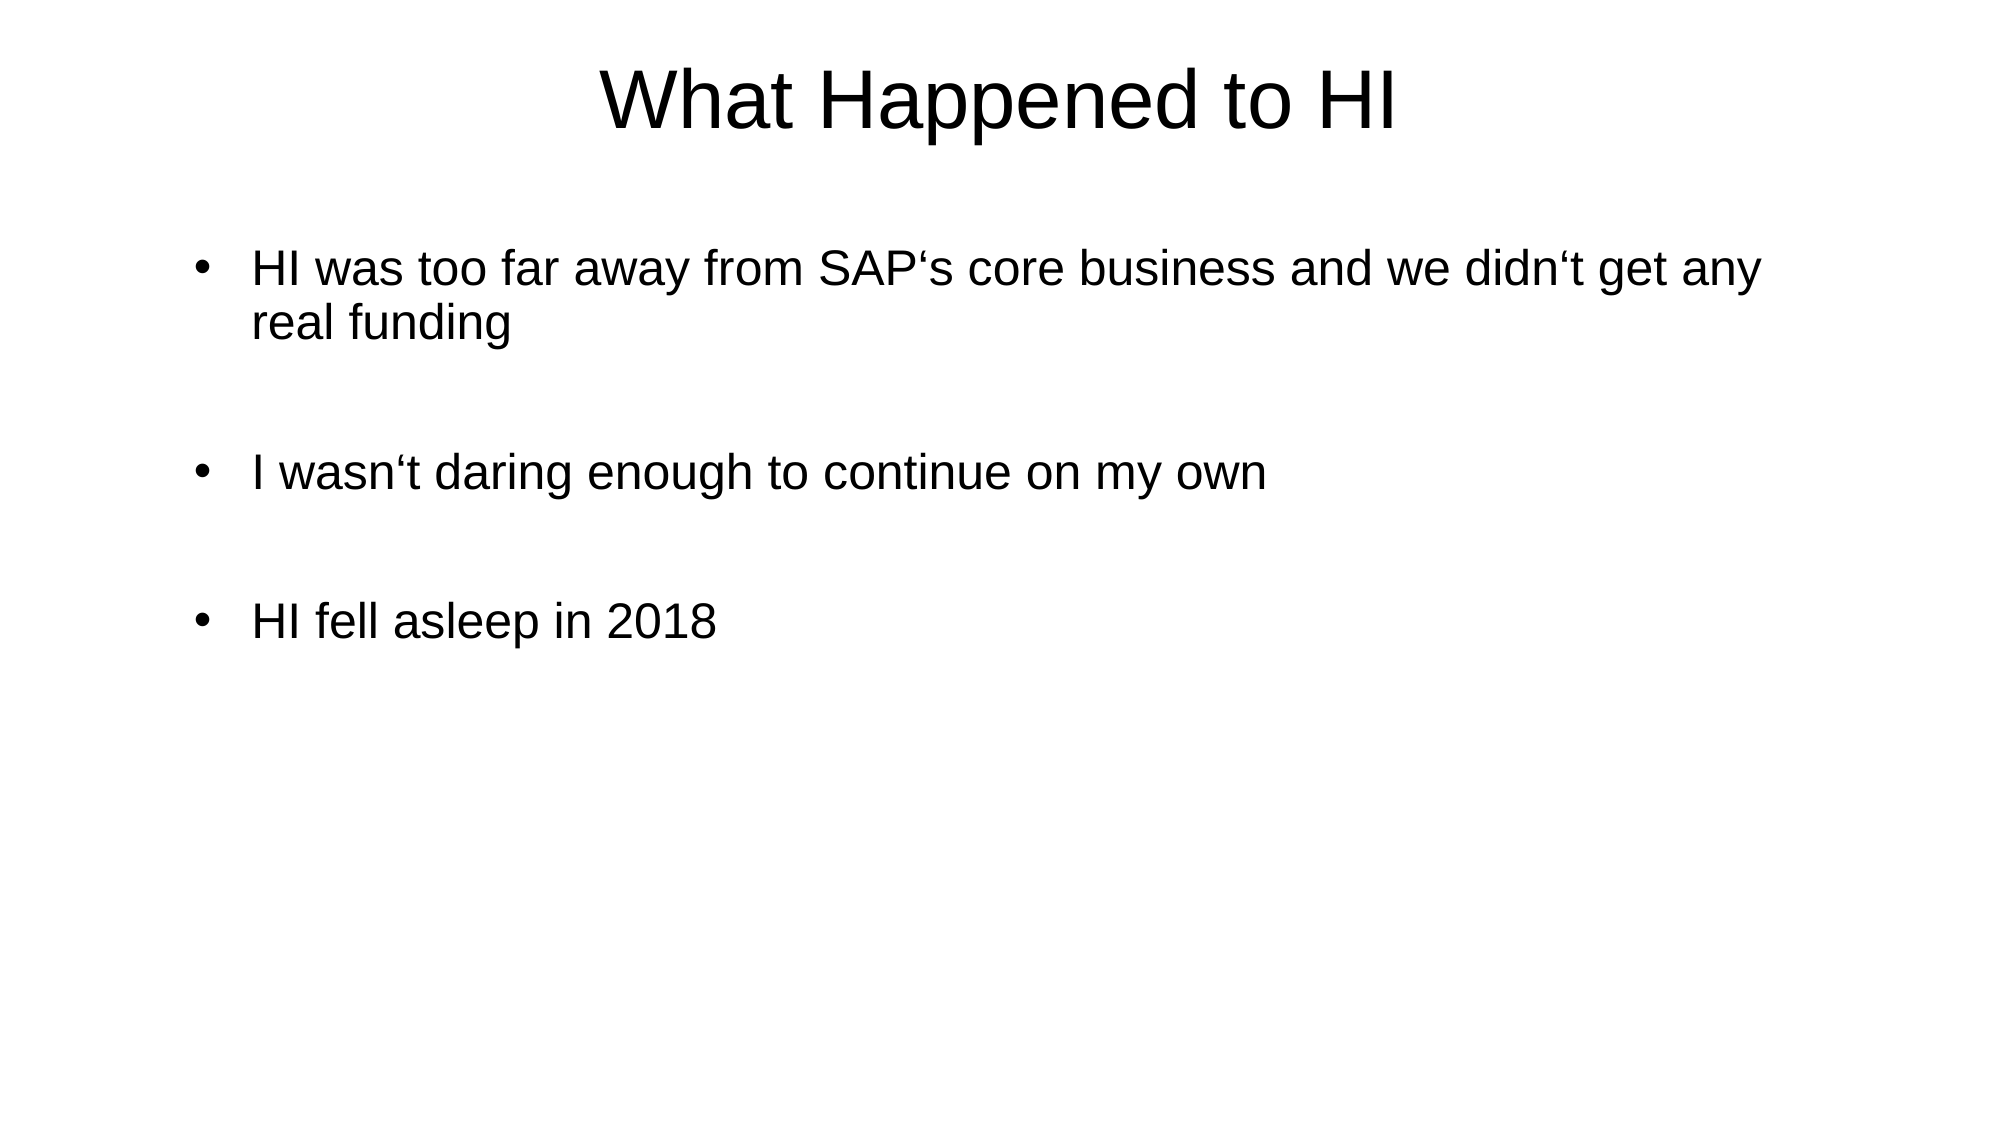

# What Happened to HI
HI was too far away from SAP‘s core business and we didn‘t get any real funding

I wasn‘t daring enough to continue on my own

HI fell asleep in 2018